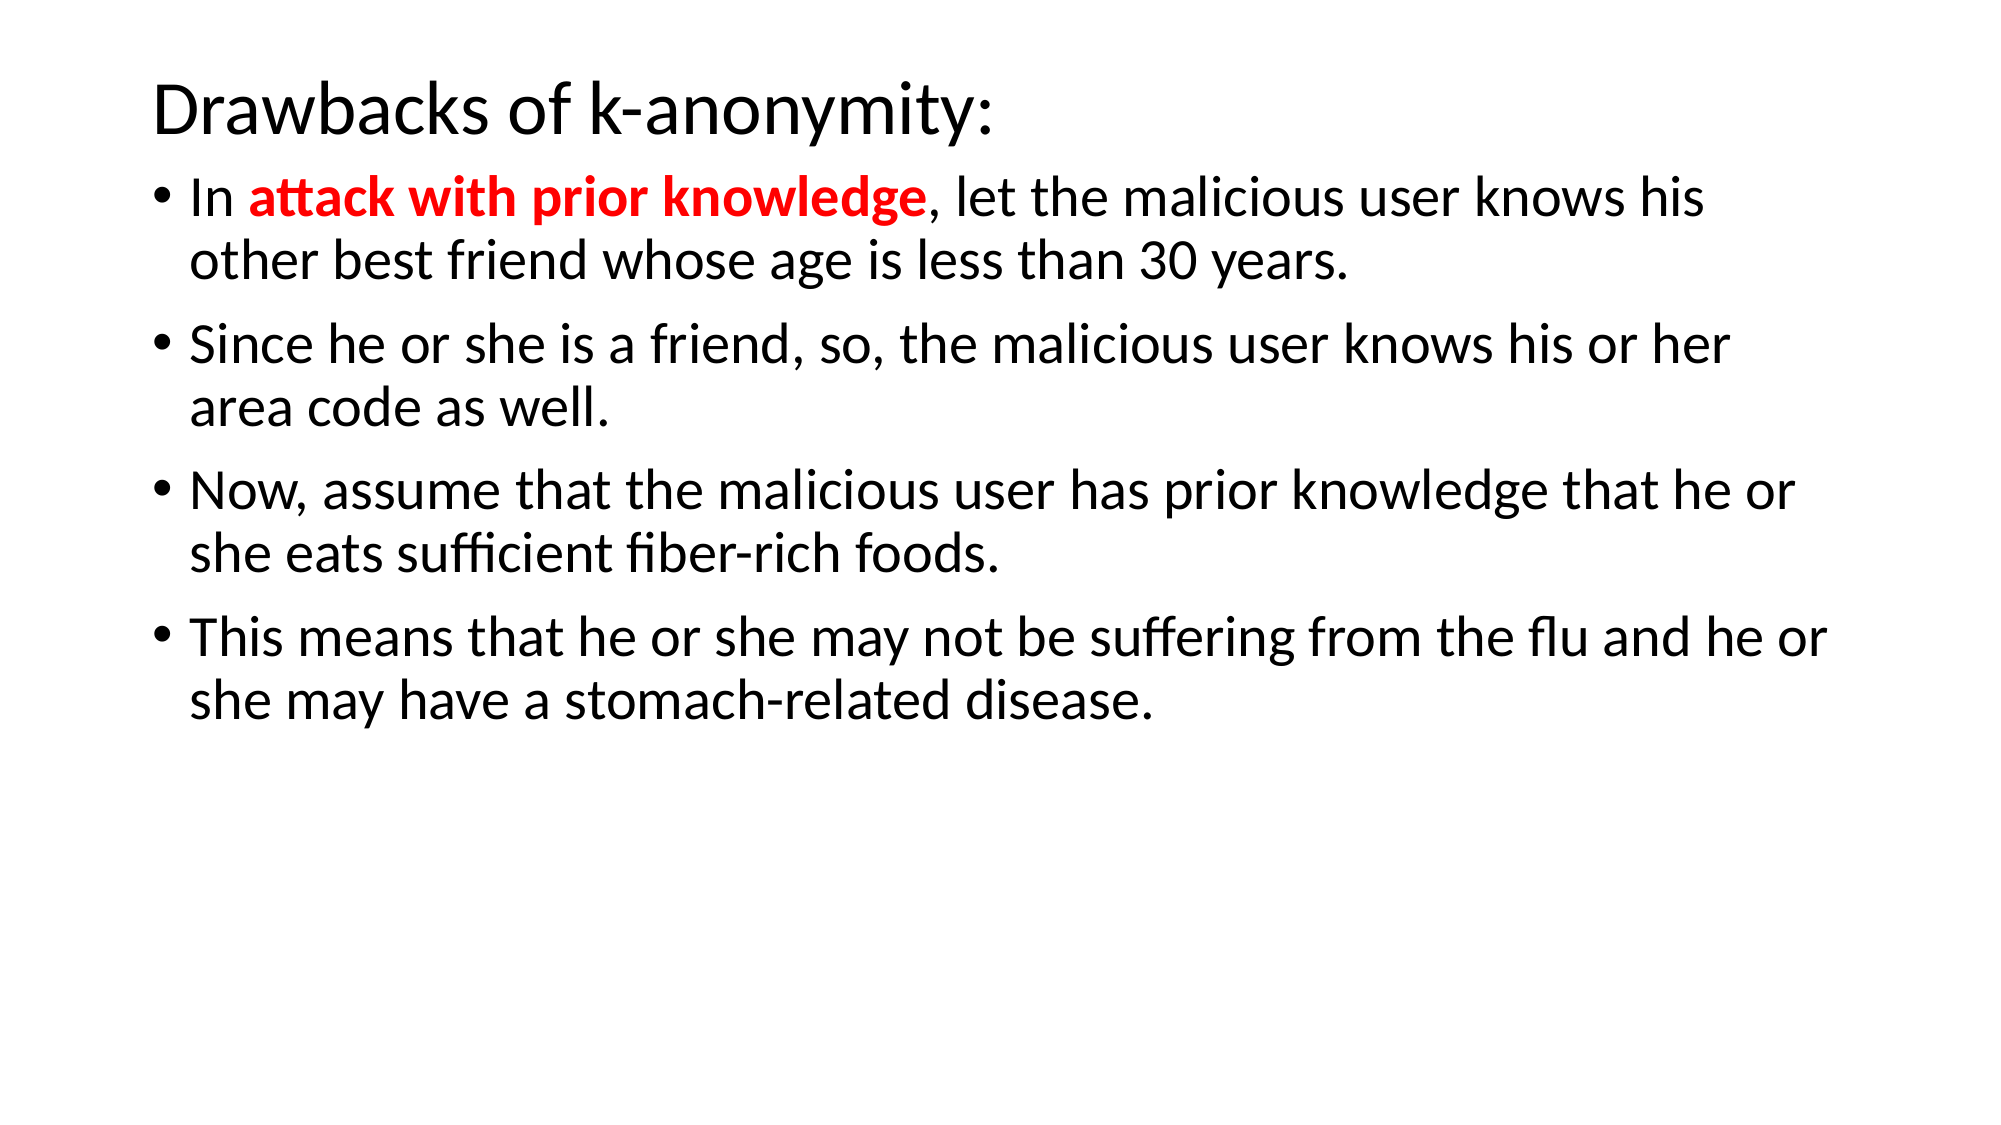

# Drawbacks of k-anonymity:
In attack with prior knowledge, let the malicious user knows his other best friend whose age is less than 30 years.
Since he or she is a friend, so, the malicious user knows his or her area code as well.
Now, assume that the malicious user has prior knowledge that he or she eats sufficient fiber-rich foods.
This means that he or she may not be suffering from the flu and he or she may have a stomach-related disease.